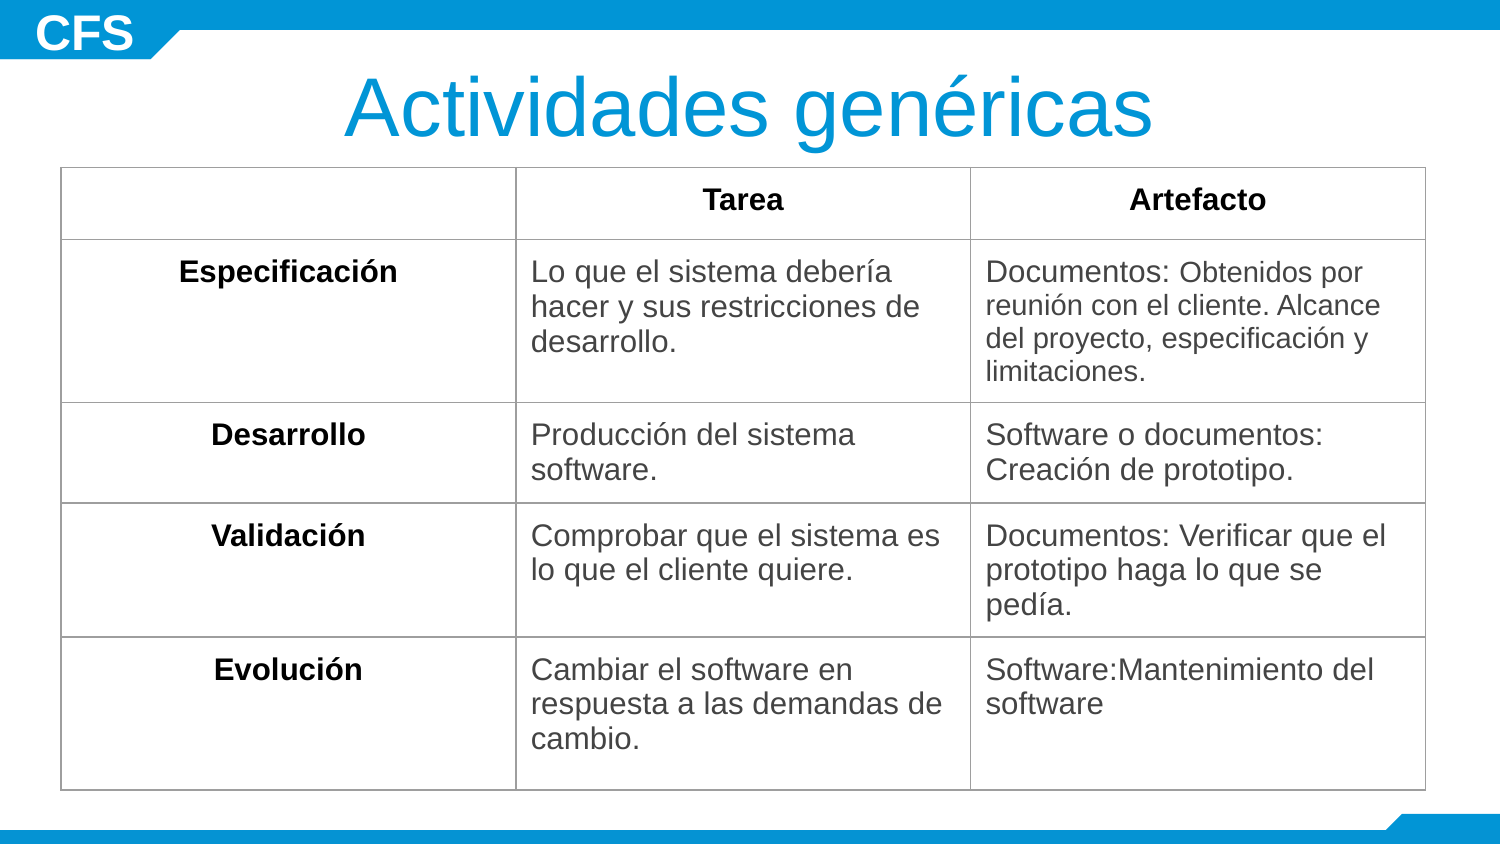

Actividades genéricas
|  | Tarea | Artefacto |
| --- | --- | --- |
| Especificación | Lo que el sistema debería hacer y sus restricciones de desarrollo. | Documentos: Obtenidos por reunión con el cliente. Alcance del proyecto, especificación y limitaciones. |
| Desarrollo | Producción del sistema software. | Software o documentos: Creación de prototipo. |
| Validación | Comprobar que el sistema es lo que el cliente quiere. | Documentos: Verificar que el prototipo haga lo que se pedía. |
| Evolución | Cambiar el software en respuesta a las demandas de cambio. | Software:Mantenimiento del software |